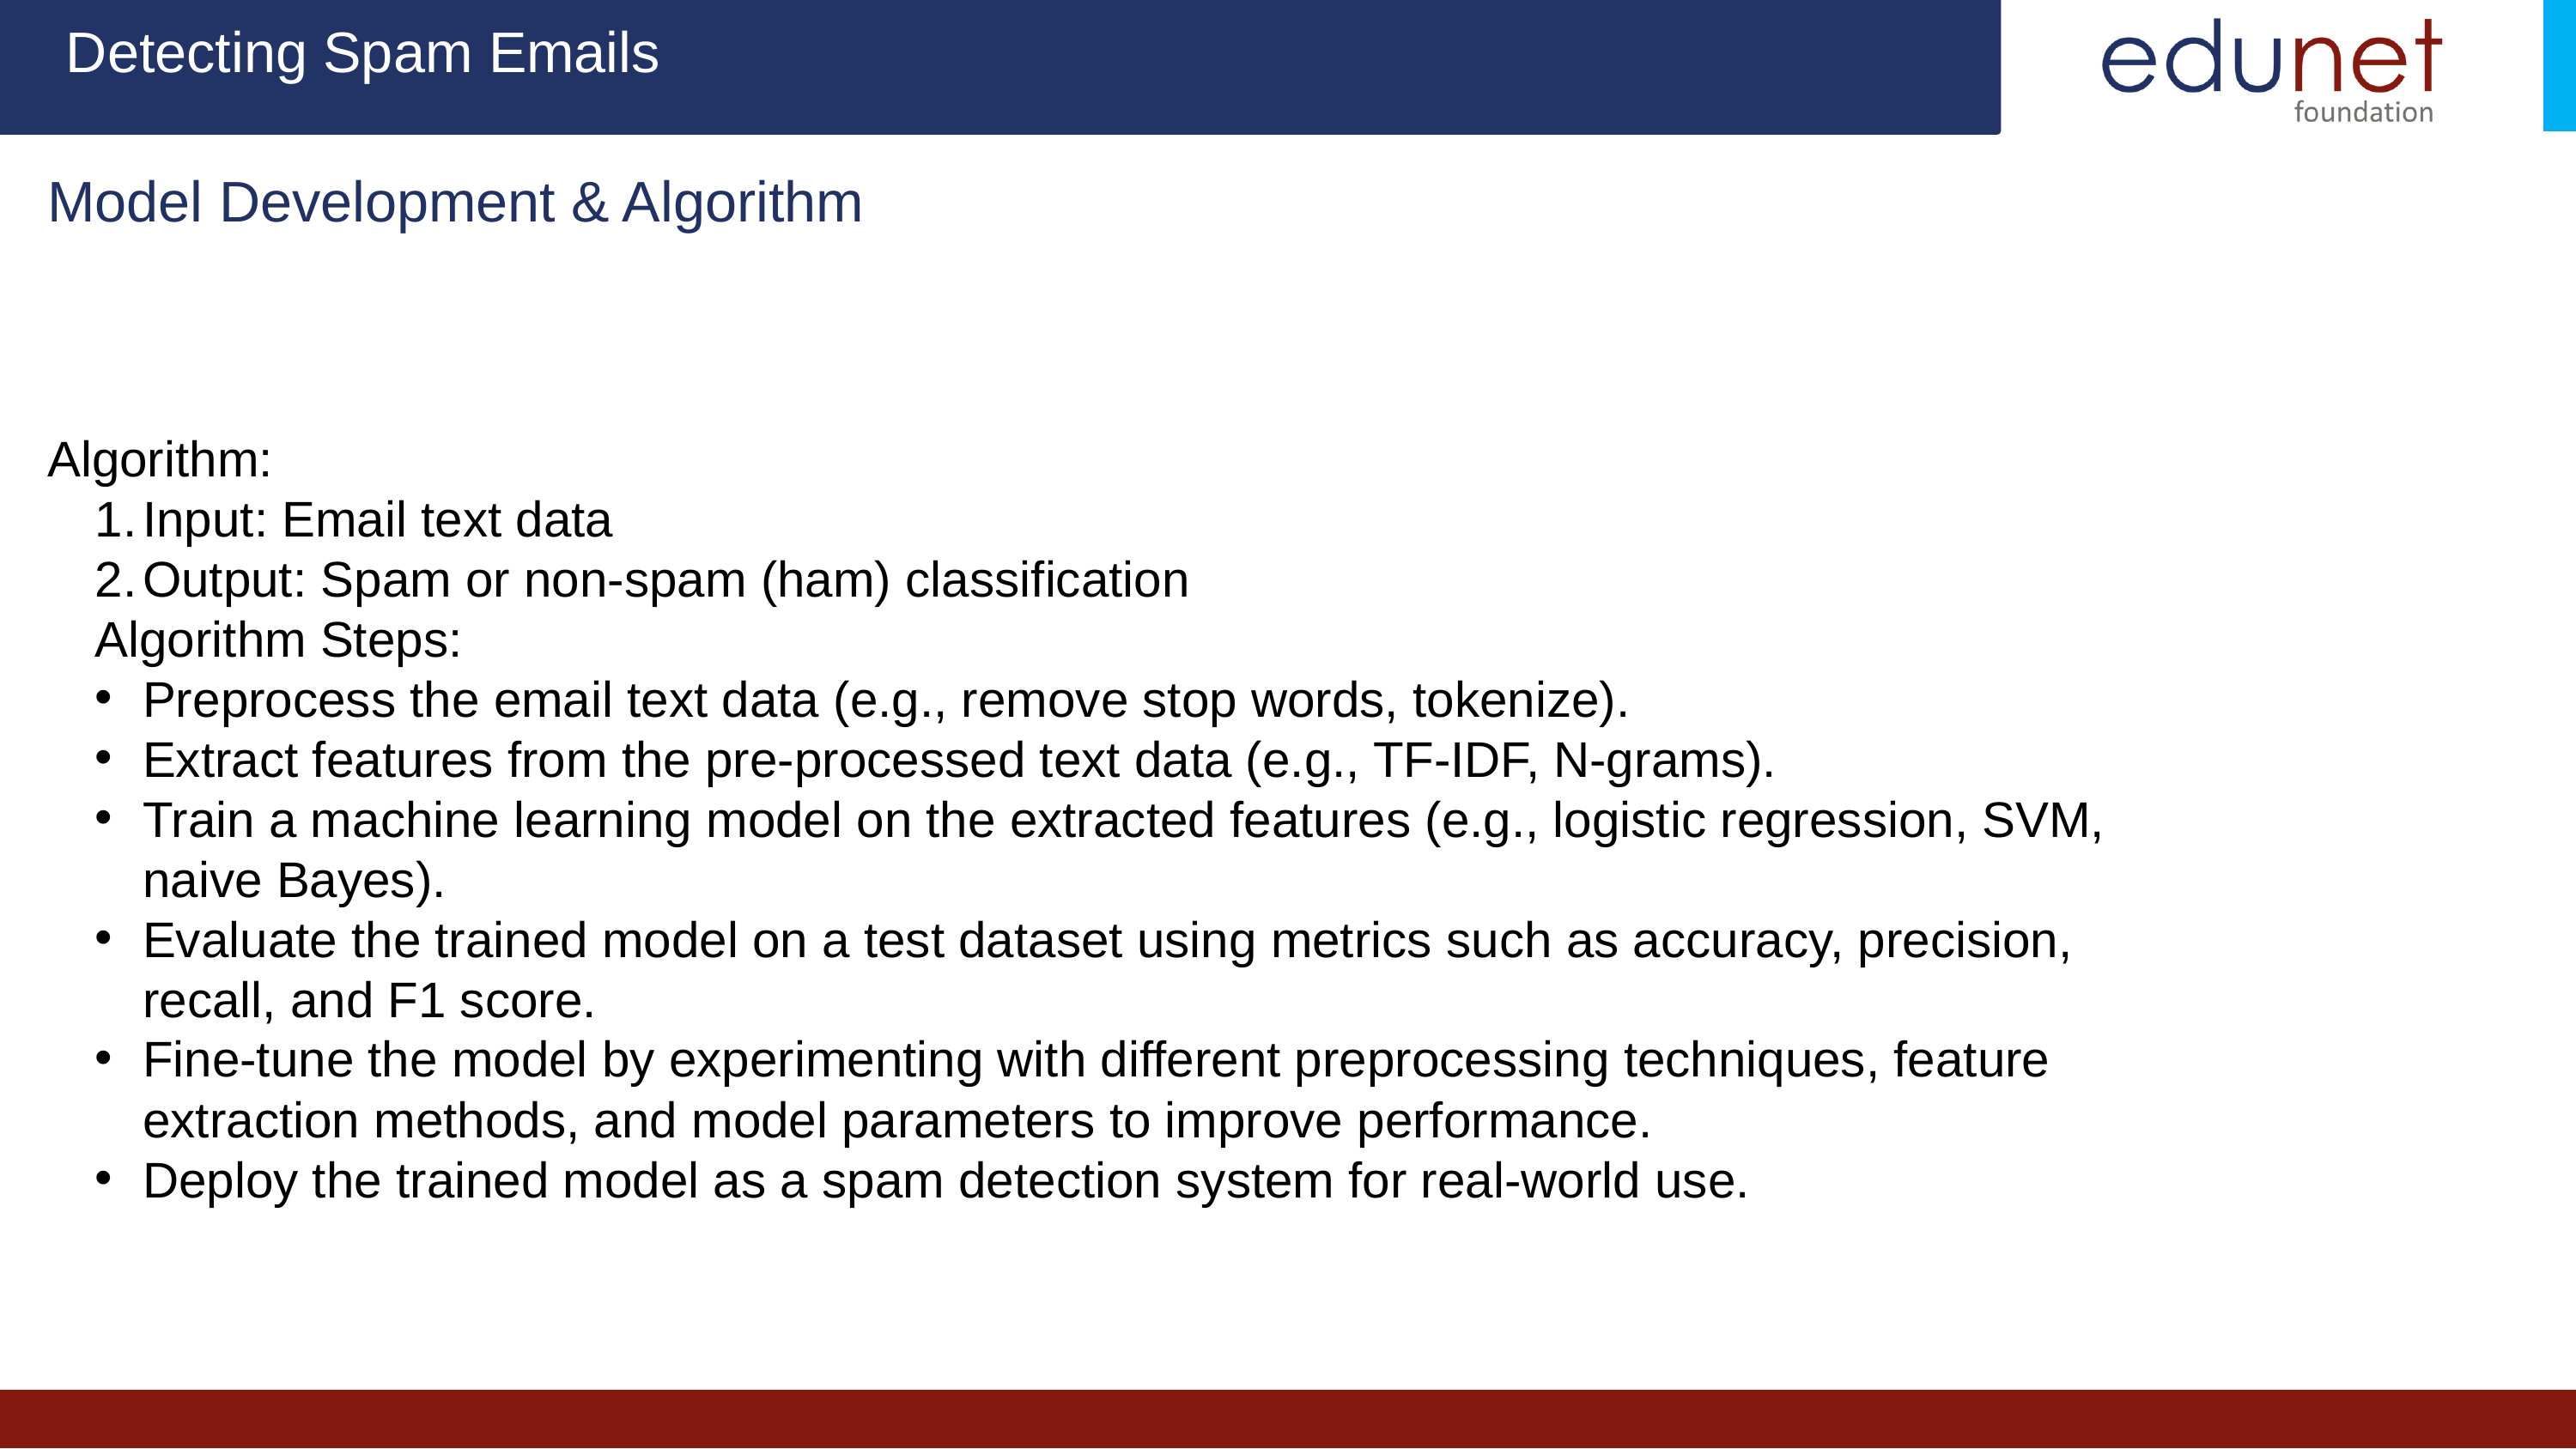

Detecting Spam Emails
Model Development & Algorithm
Algorithm:
Input: Email text data
Output: Spam or non-spam (ham) classification
Algorithm Steps:
Preprocess the email text data (e.g., remove stop words, tokenize).
Extract features from the pre-processed text data (e.g., TF-IDF, N-grams).
Train a machine learning model on the extracted features (e.g., logistic regression, SVM, naive Bayes).
Evaluate the trained model on a test dataset using metrics such as accuracy, precision, recall, and F1 score.
Fine-tune the model by experimenting with different preprocessing techniques, feature extraction methods, and model parameters to improve performance.
Deploy the trained model as a spam detection system for real-world use.